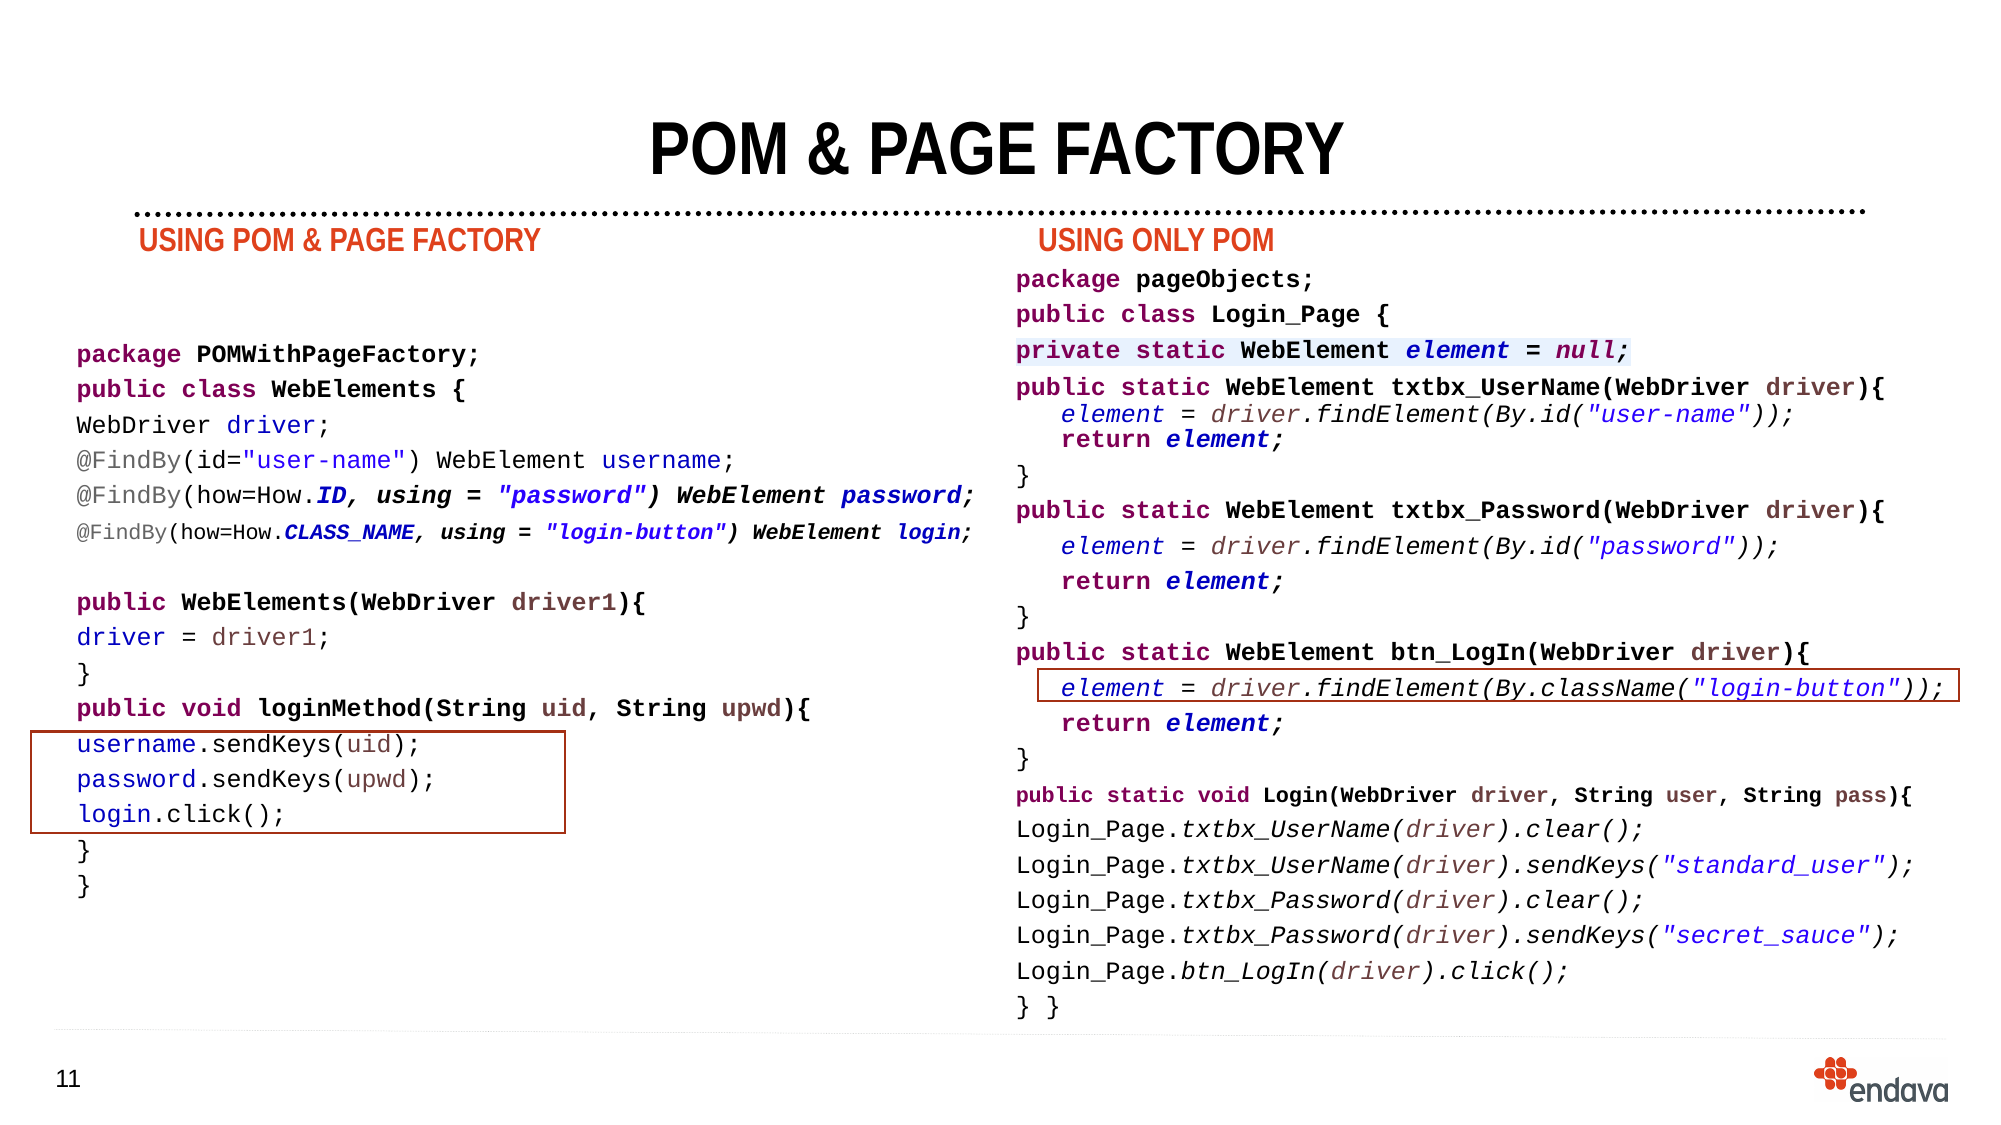

# POM & Page factory
Using only Pom
Using POm & page factory
package pageObjects;
public class Login_Page {
private static WebElement element = null;
public static WebElement txtbx_UserName(WebDriver driver){
   element = driver.findElement(By.id("user-name"));
   return element;
}
public static WebElement txtbx_Password(WebDriver driver){
   element = driver.findElement(By.id("password"));
   return element;
}
public static WebElement btn_LogIn(WebDriver driver){
   element = driver.findElement(By.className("login-button"));
   return element;
}
public static void Login(WebDriver driver, String user, String pass){
Login_Page.txtbx_UserName(driver).clear();
Login_Page.txtbx_UserName(driver).sendKeys("standard_user");
Login_Page.txtbx_Password(driver).clear();
Login_Page.txtbx_Password(driver).sendKeys("secret_sauce");
Login_Page.btn_LogIn(driver).click();
} }
package POMWithPageFactory;
public class WebElements {
WebDriver driver;
@FindBy(id="user-name") WebElement username;
@FindBy(how=How.ID, using = "password") WebElement password;
@FindBy(how=How.CLASS_NAME, using = "login-button") WebElement login;

public WebElements(WebDriver driver1){
driver = driver1;
}
public void loginMethod(String uid, String upwd){
username.sendKeys(uid);
password.sendKeys(upwd);
login.click();
}
}